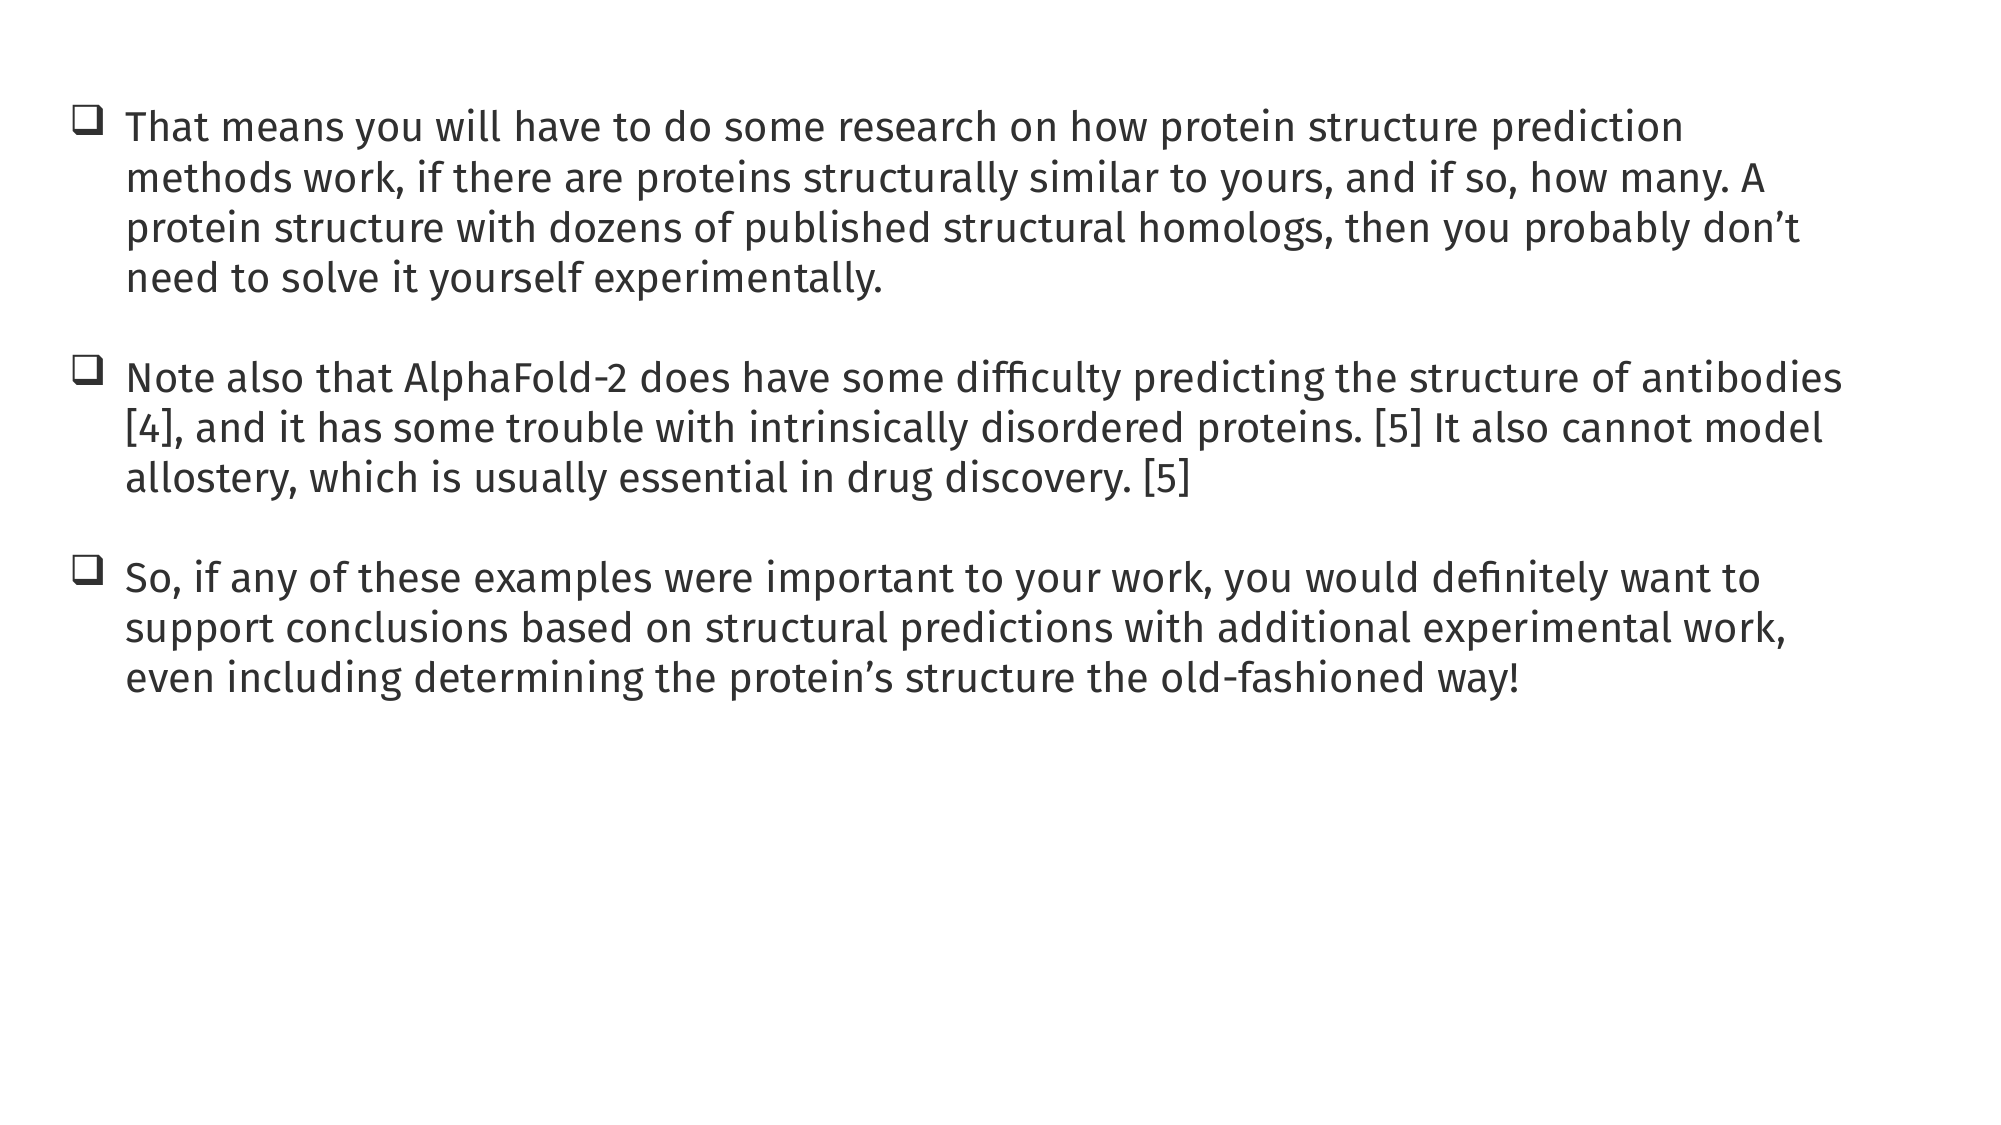

That means you will have to do some research on how protein structure prediction methods work, if there are proteins structurally similar to yours, and if so, how many. A protein structure with dozens of published structural homologs, then you probably don’t need to solve it yourself experimentally.

Note also that AlphaFold-2 does have some difficulty predicting the structure of antibodies [4], and it has some trouble with intrinsically disordered proteins. [5] It also cannot model allostery, which is usually essential in drug discovery. [5]

So, if any of these examples were important to your work, you would definitely want to support conclusions based on structural predictions with additional experimental work, even including determining the protein’s structure the old-fashioned way!